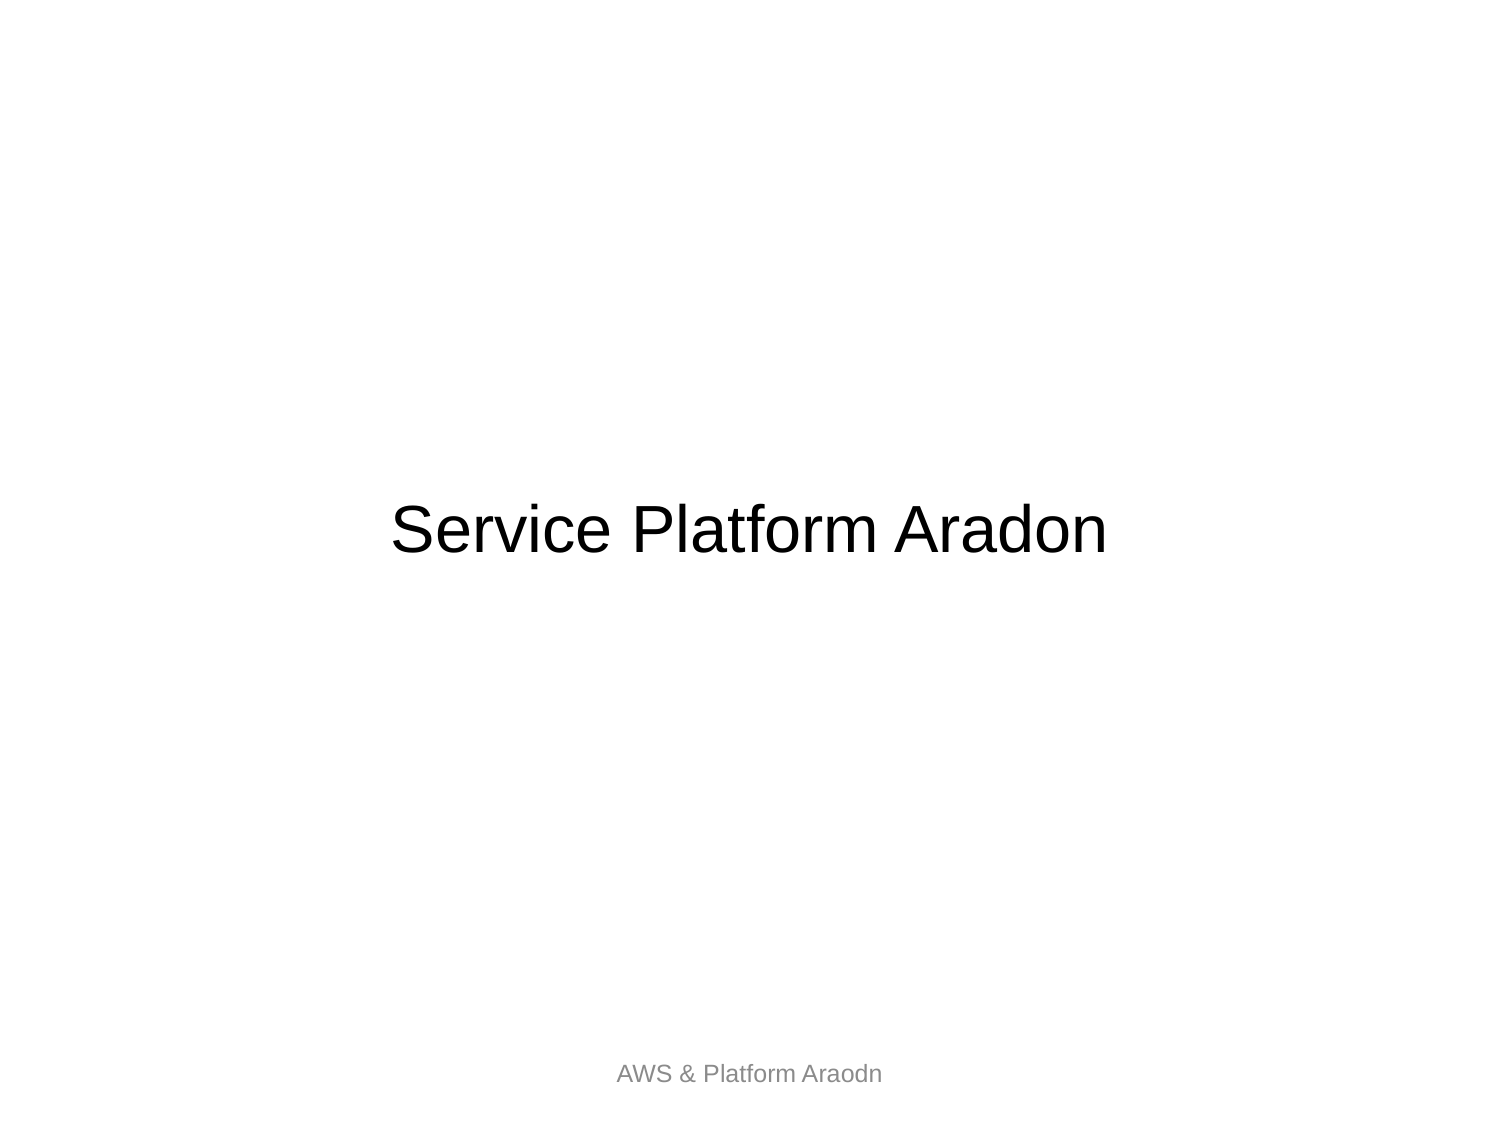

# Service Platform Aradon
AWS & Platform Araodn